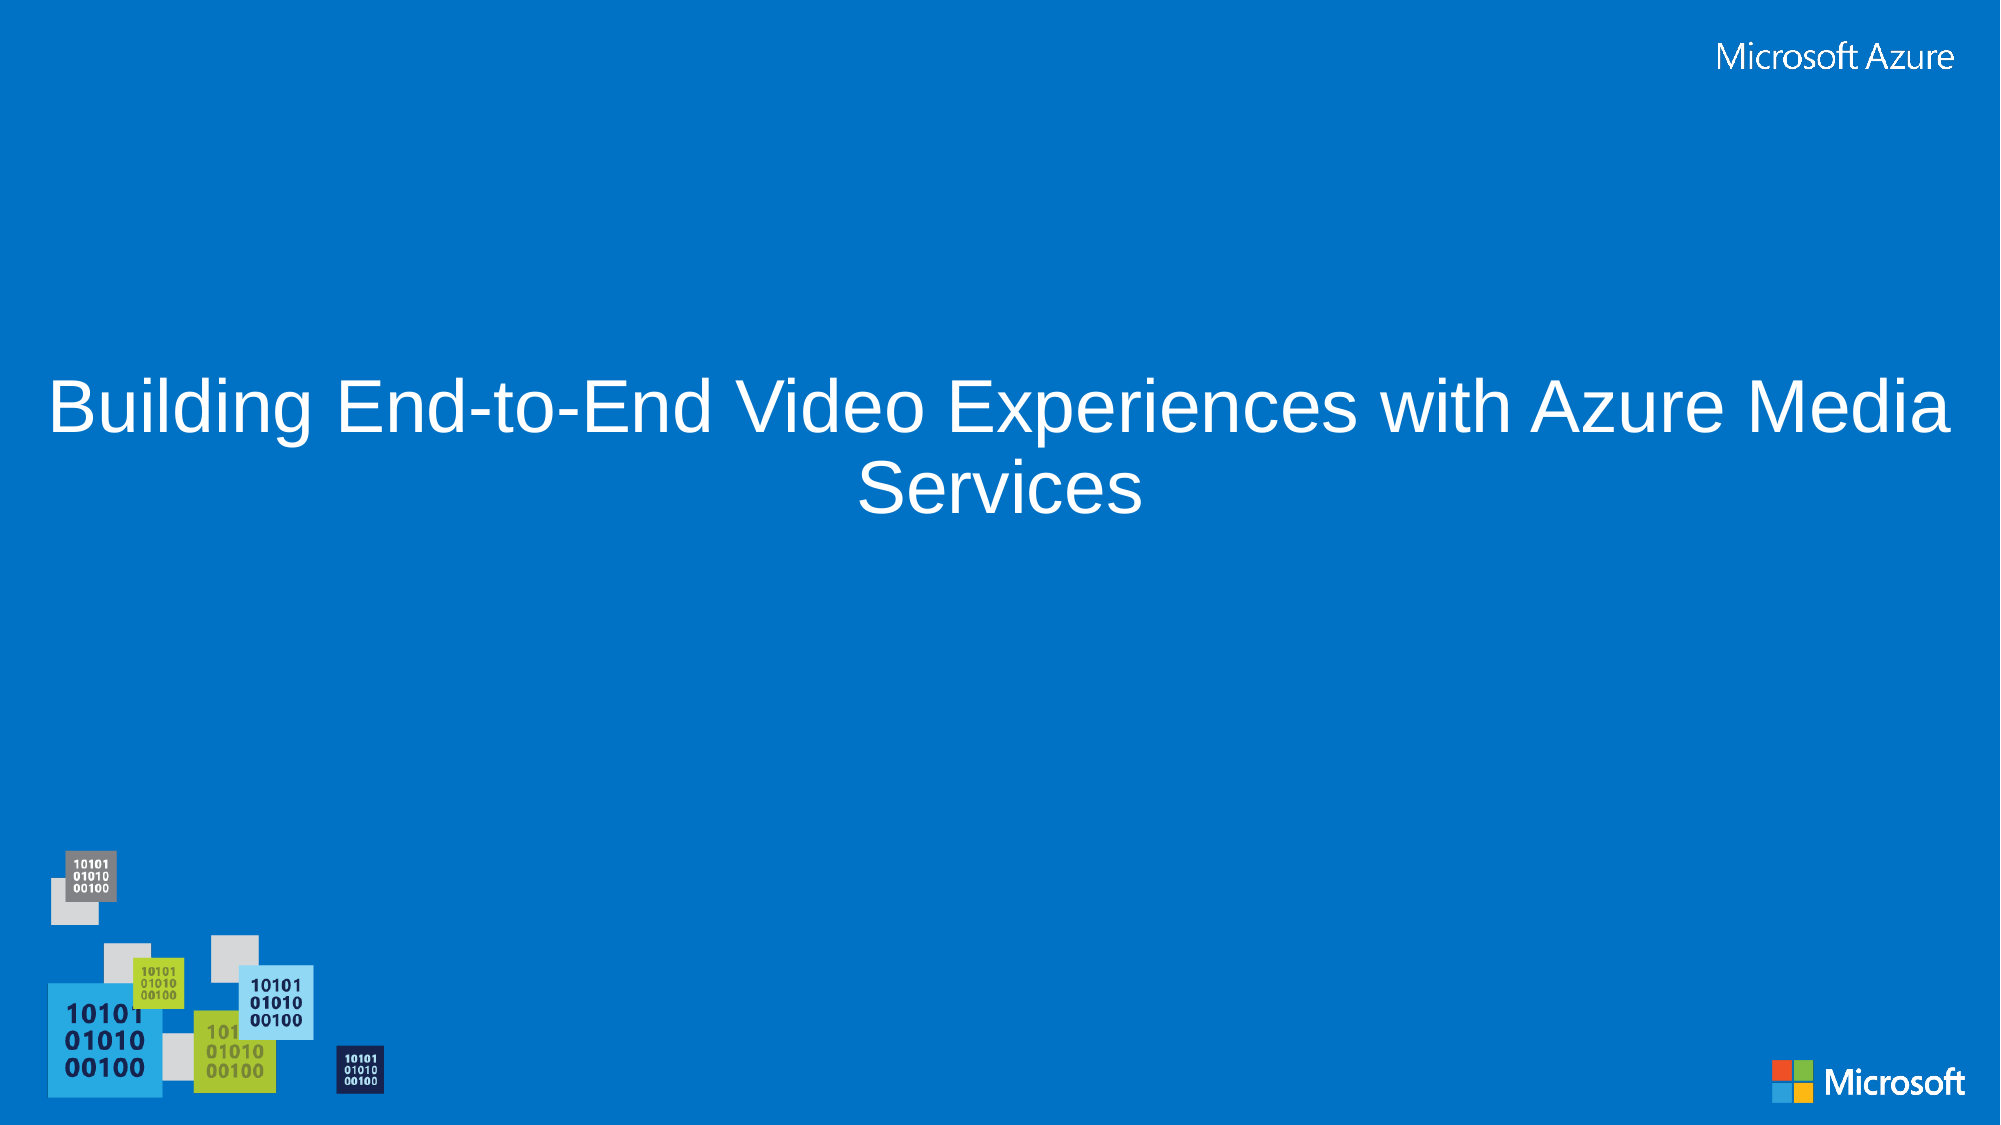

# Building End-to-End Video Experiences with Azure Media Services